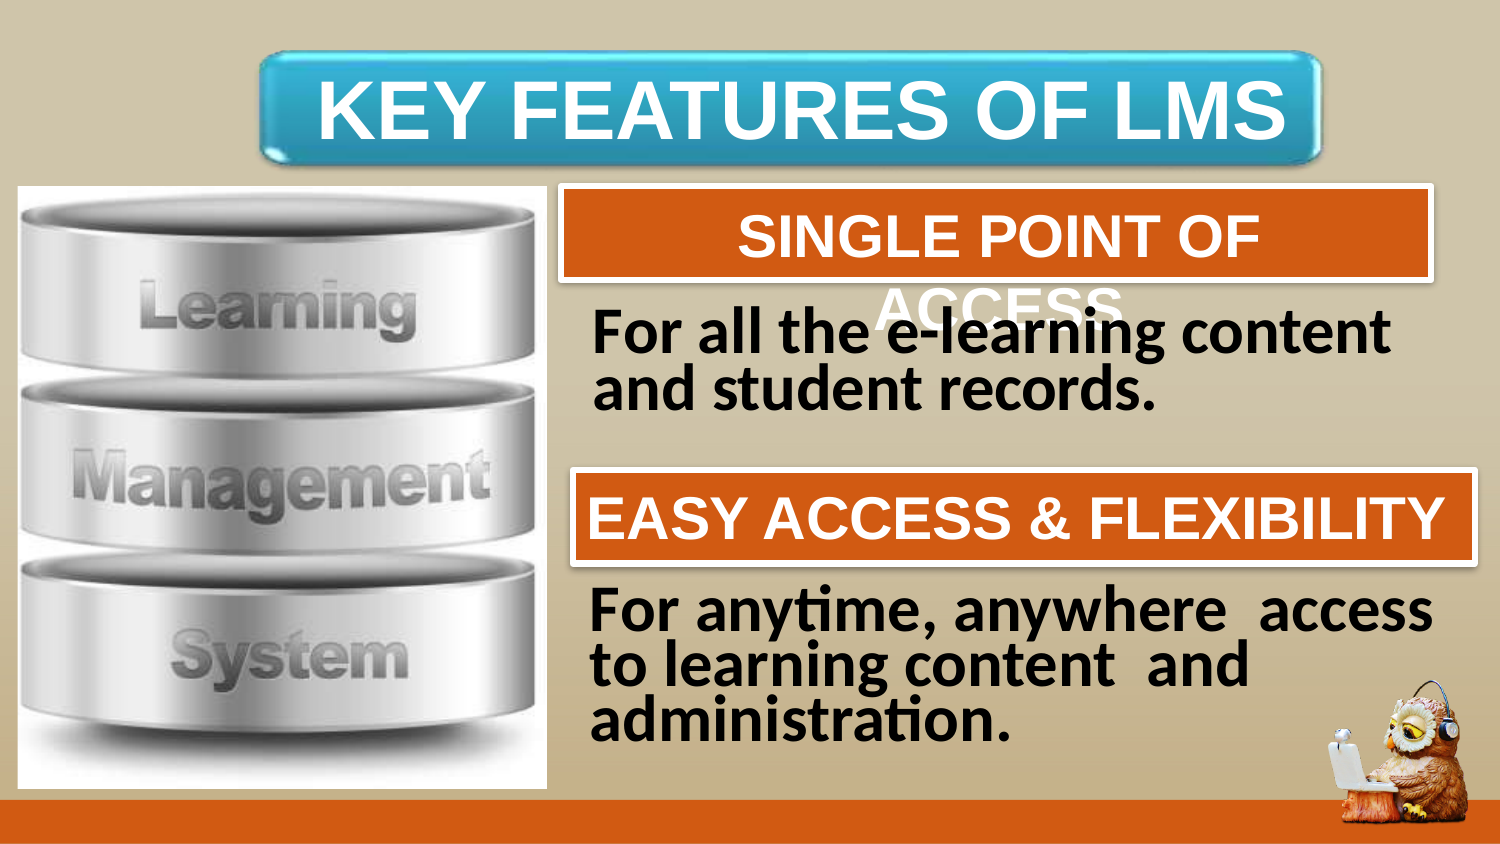

KEY FEATURES OF LMS

SINGLE POINT OF ACCESS
For all the e-learning content
and student records.

EASY ACCESS & FLEXIBILITY
For anytime, anywhere  access to learning content  and
administration.